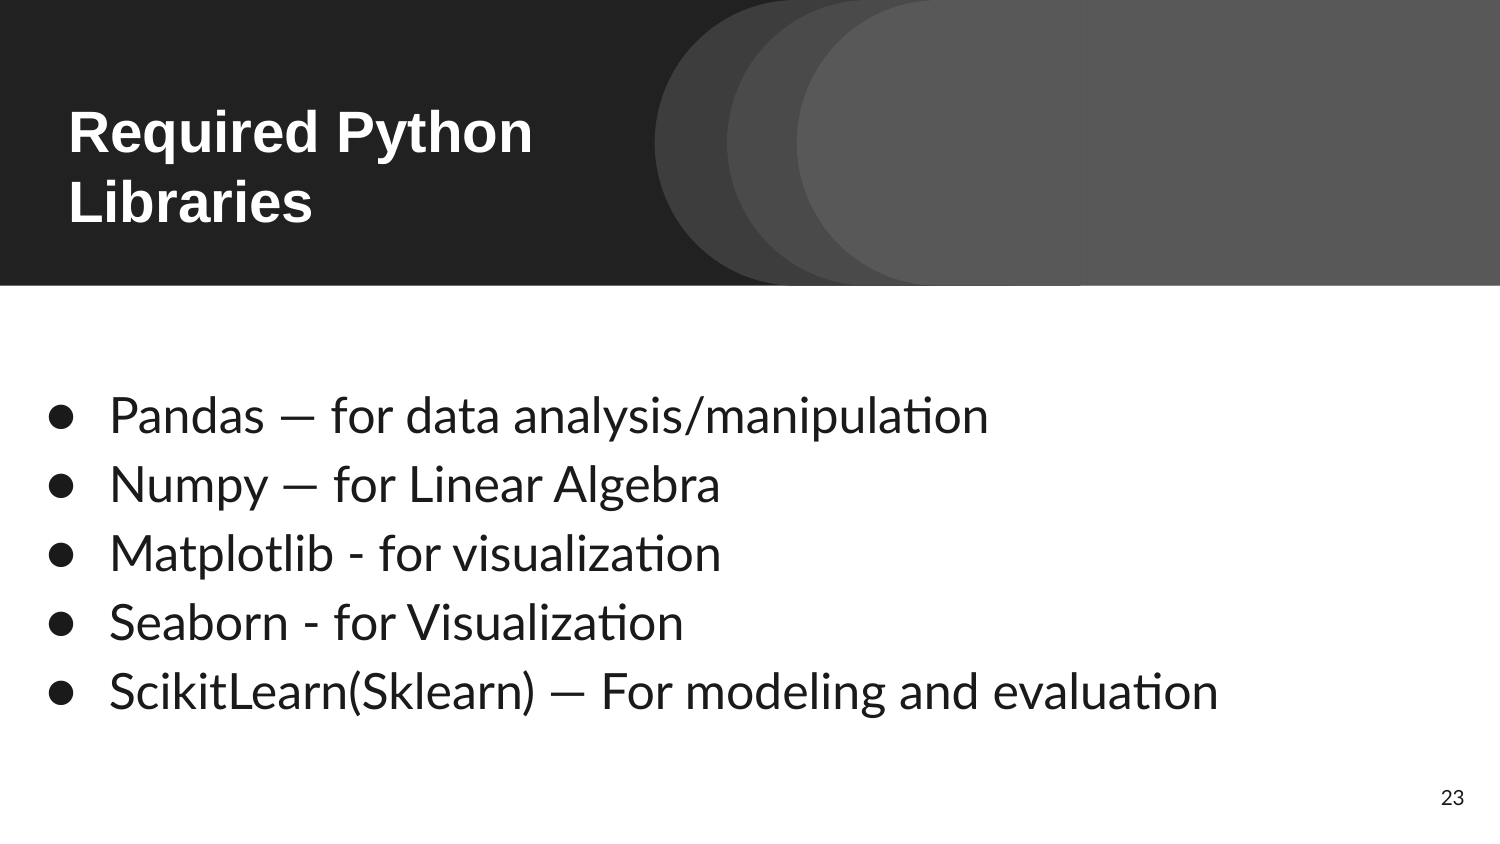

# Required Python Libraries

Pandas — for data analysis/manipulation
Numpy — for Linear Algebra
Matplotlib - for visualization
Seaborn - for Visualization
ScikitLearn(Sklearn) — For modeling and evaluation
23